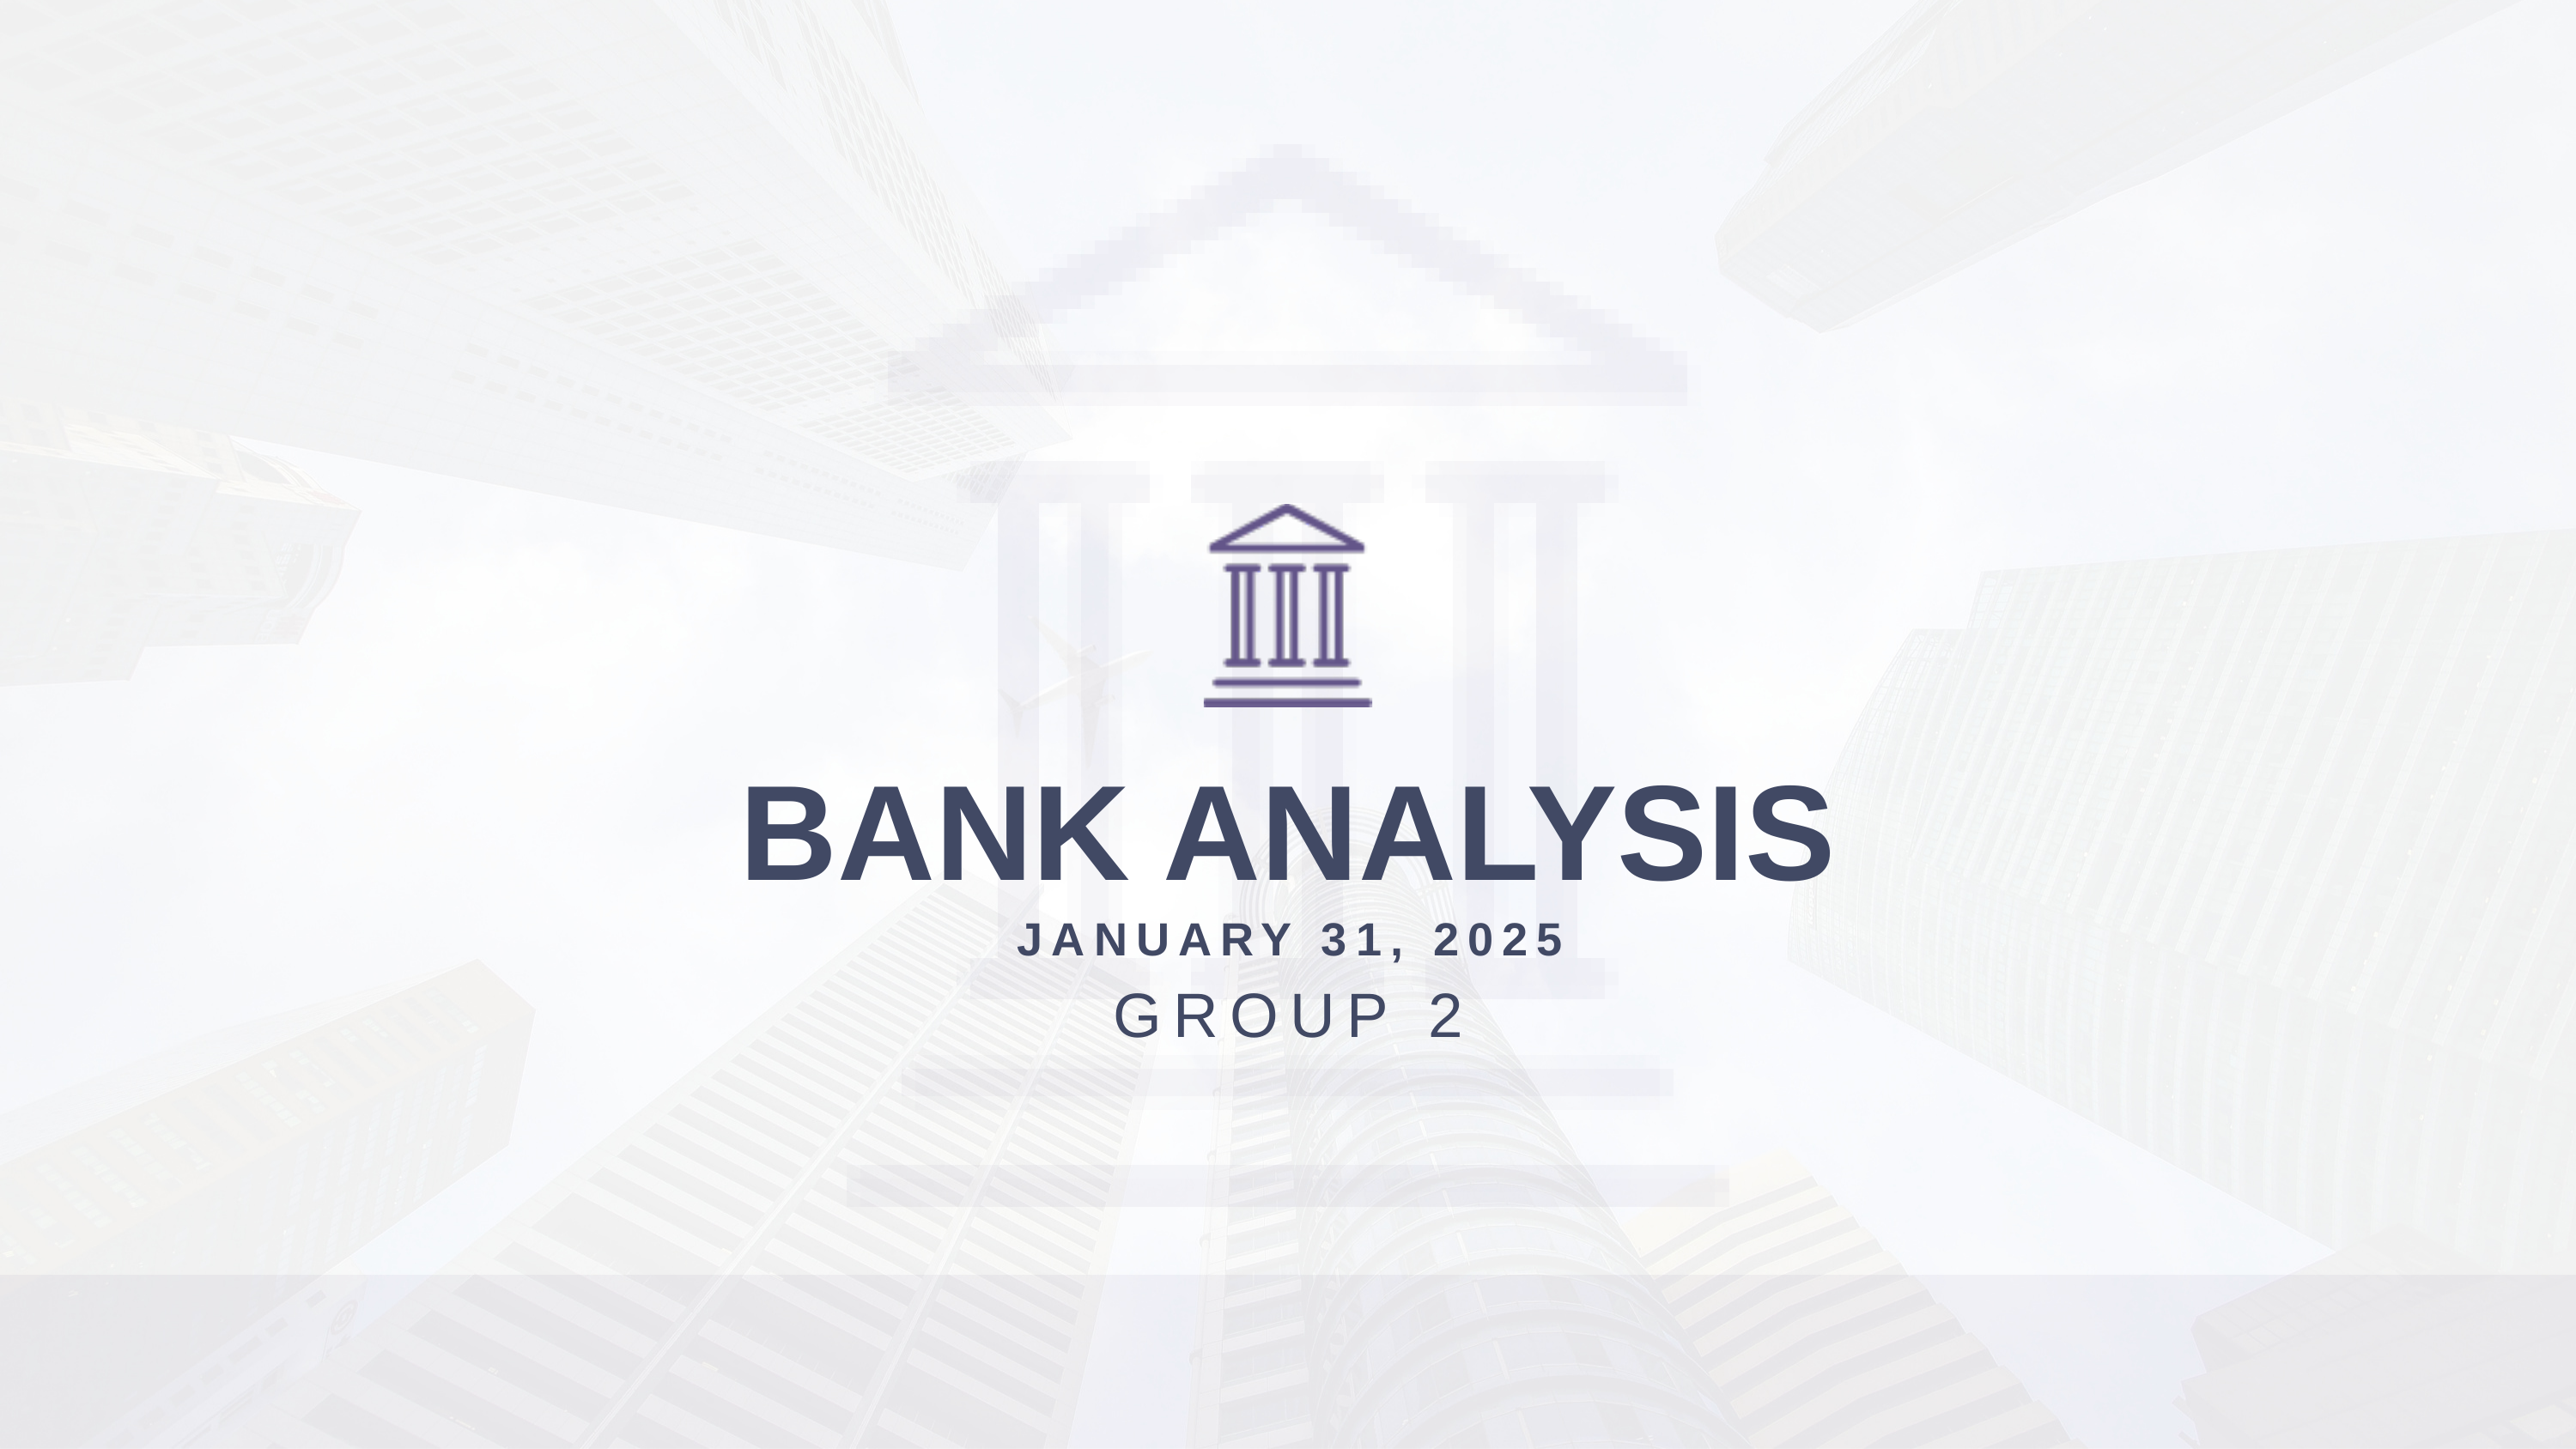

BANK ANALYSIS
JANUARY 31, 2025
GROUP 2